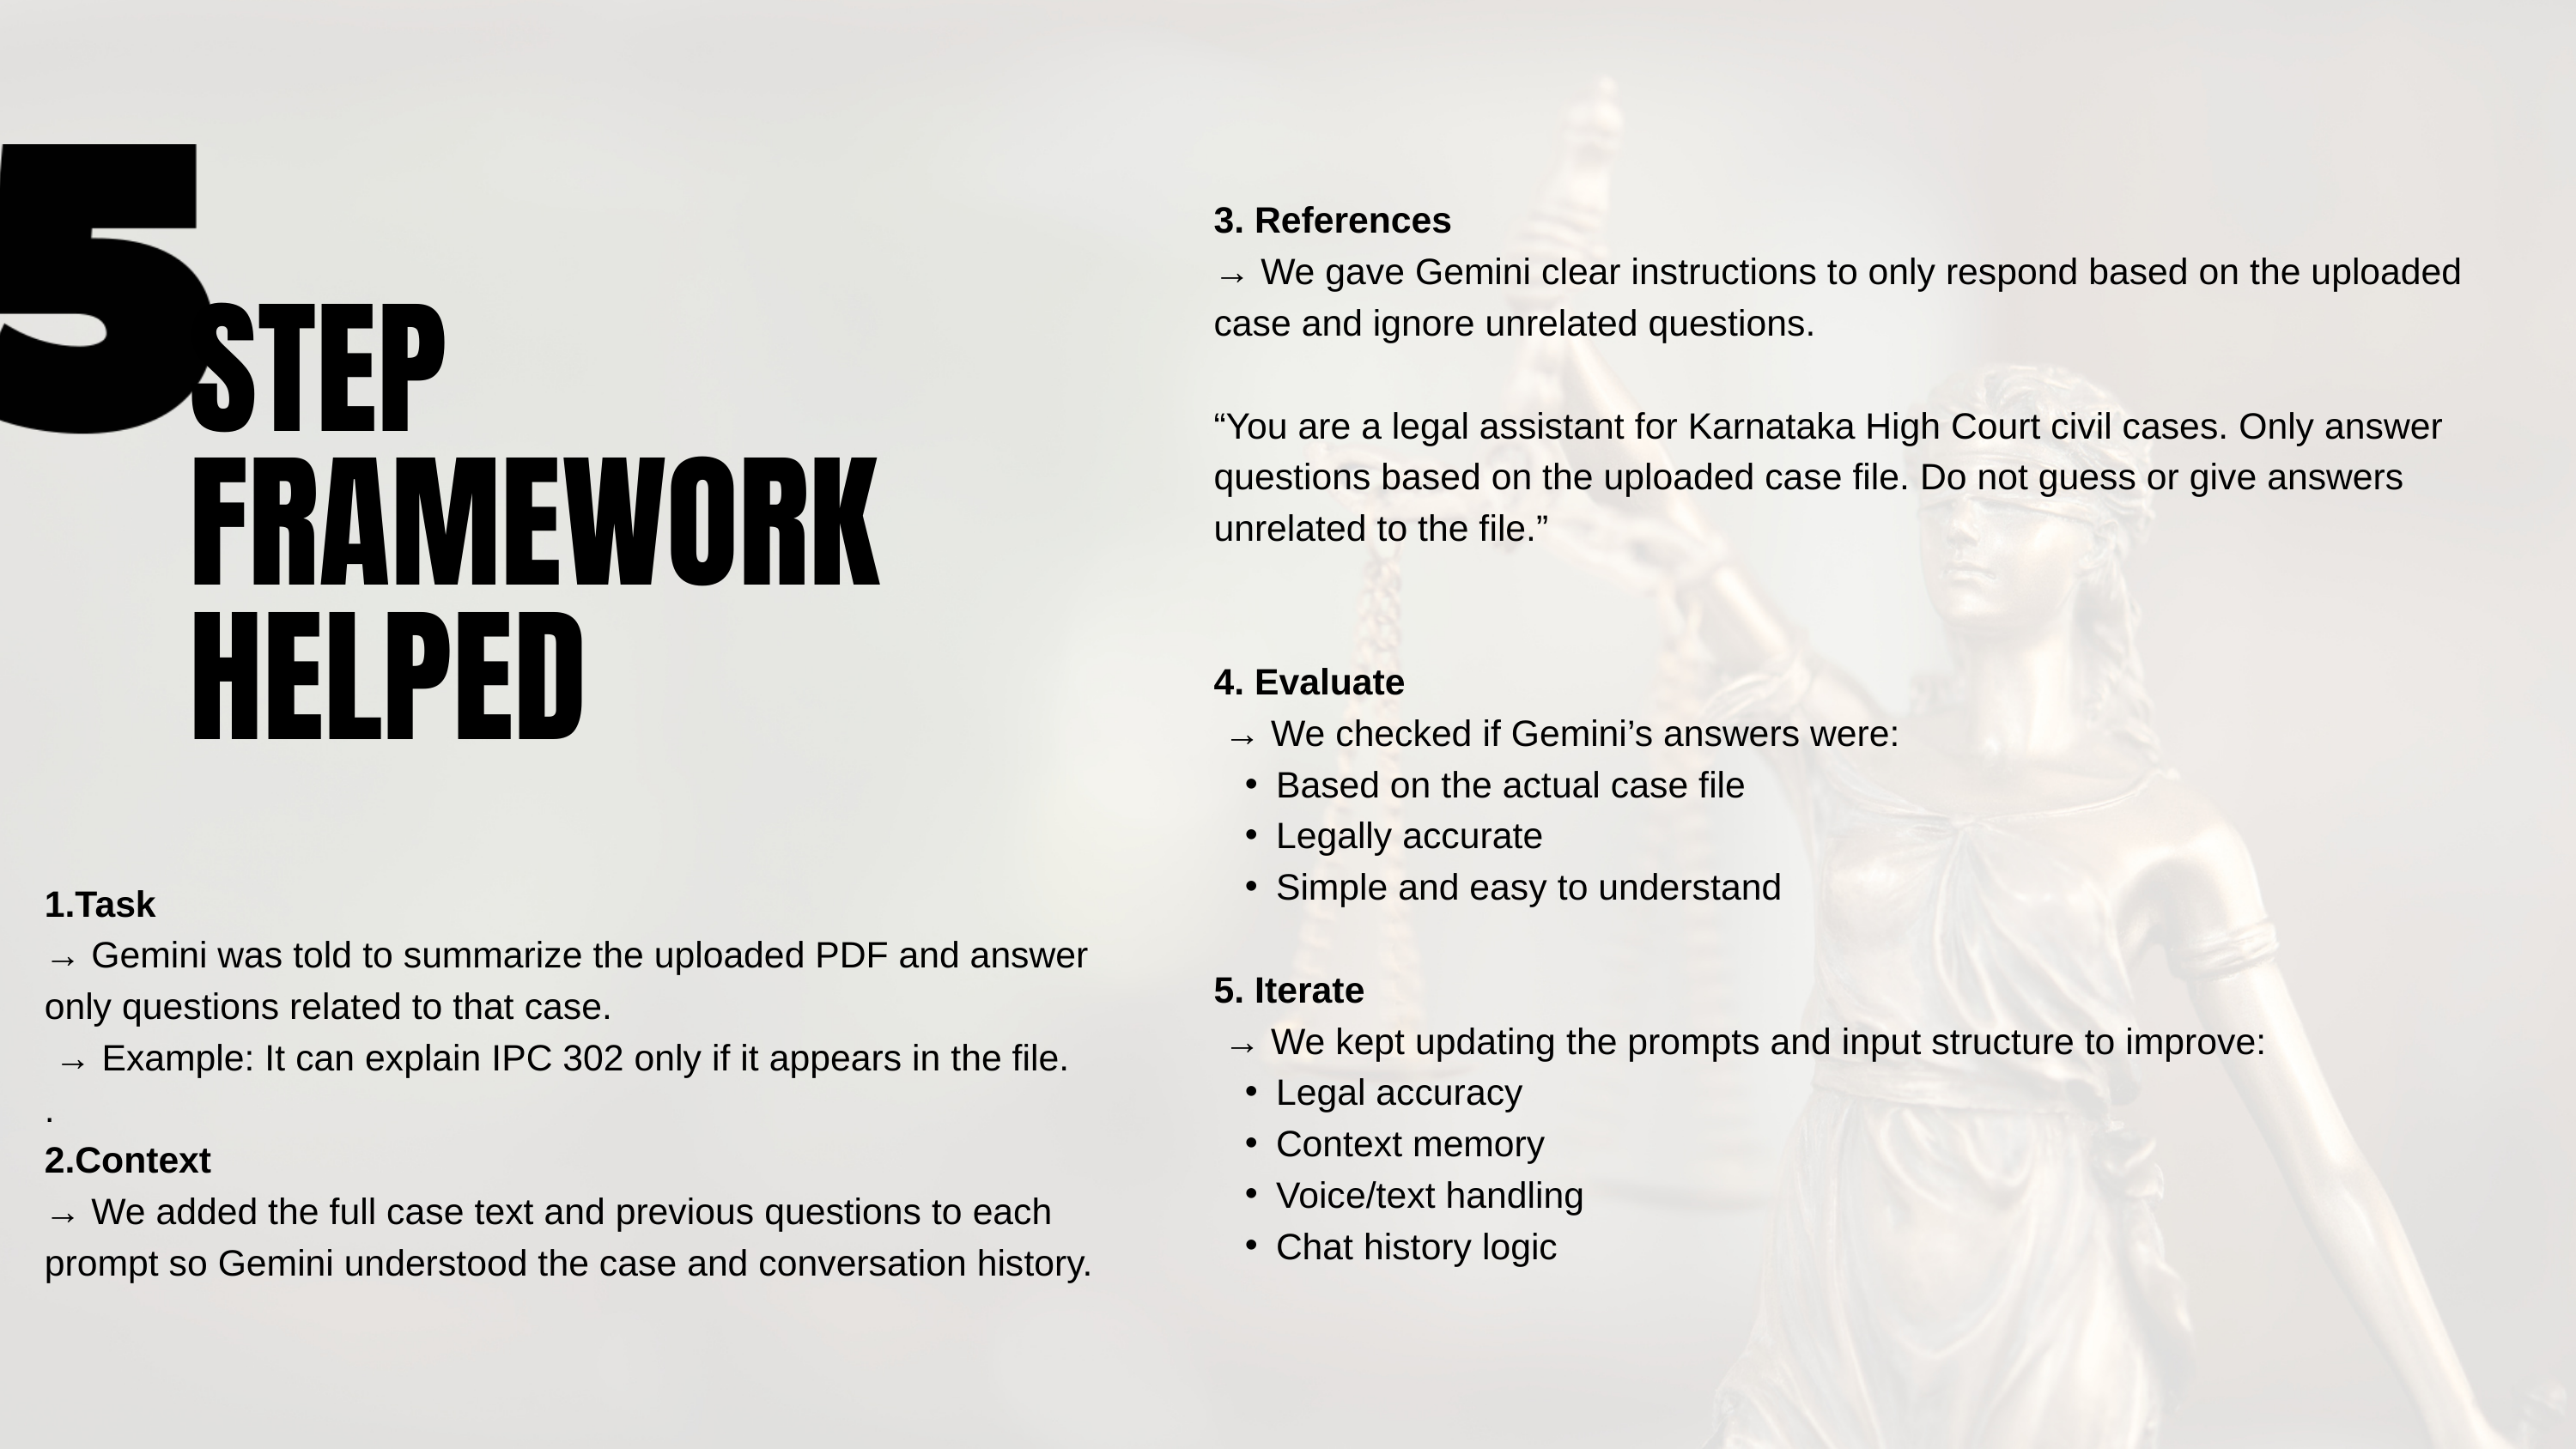

3. References
→ We gave Gemini clear instructions to only respond based on the uploaded case and ignore unrelated questions.

“You are a legal assistant for Karnataka High Court civil cases. Only answer questions based on the uploaded case file. Do not guess or give answers unrelated to the file.”

4. Evaluate
 → We checked if Gemini’s answers were:
Based on the actual case file
Legally accurate
Simple and easy to understand

5. Iterate
 → We kept updating the prompts and input structure to improve:
Legal accuracy
Context memory
Voice/text handling
Chat history logic

STEP FRAMEWORK HELPED
1.Task
→ Gemini was told to summarize the uploaded PDF and answer only questions related to that case.
 → Example: It can explain IPC 302 only if it appears in the file.
.
2.Context
→ We added the full case text and previous questions to each prompt so Gemini understood the case and conversation history.